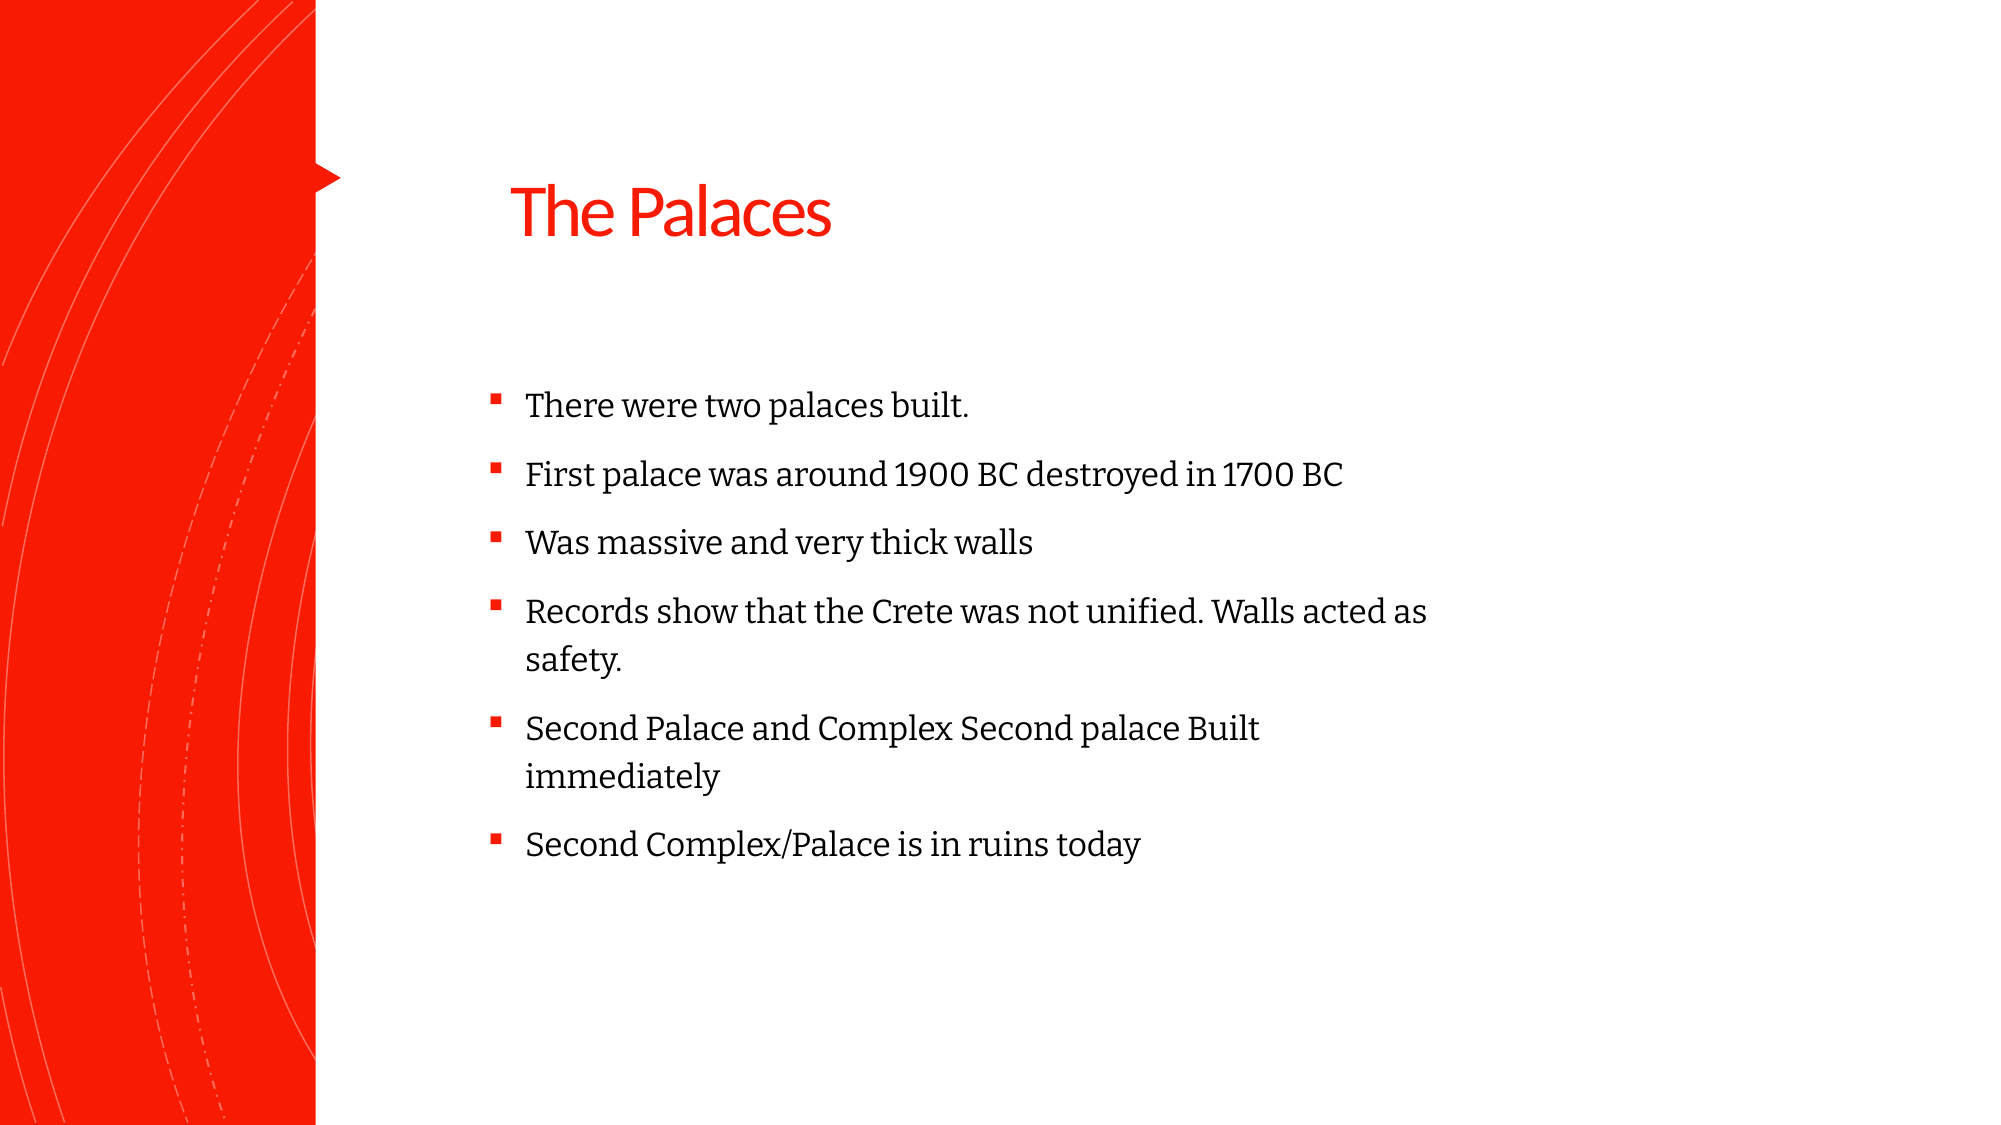

# The Palaces

There were two palaces built.
First palace was around 1900 BC destroyed in 1700 BC
Was massive and very thick walls
Records show that the Crete was not unified. Walls acted as safety.
Second Palace and Complex Second palace Built immediately
Second Complex/Palace is in ruins today